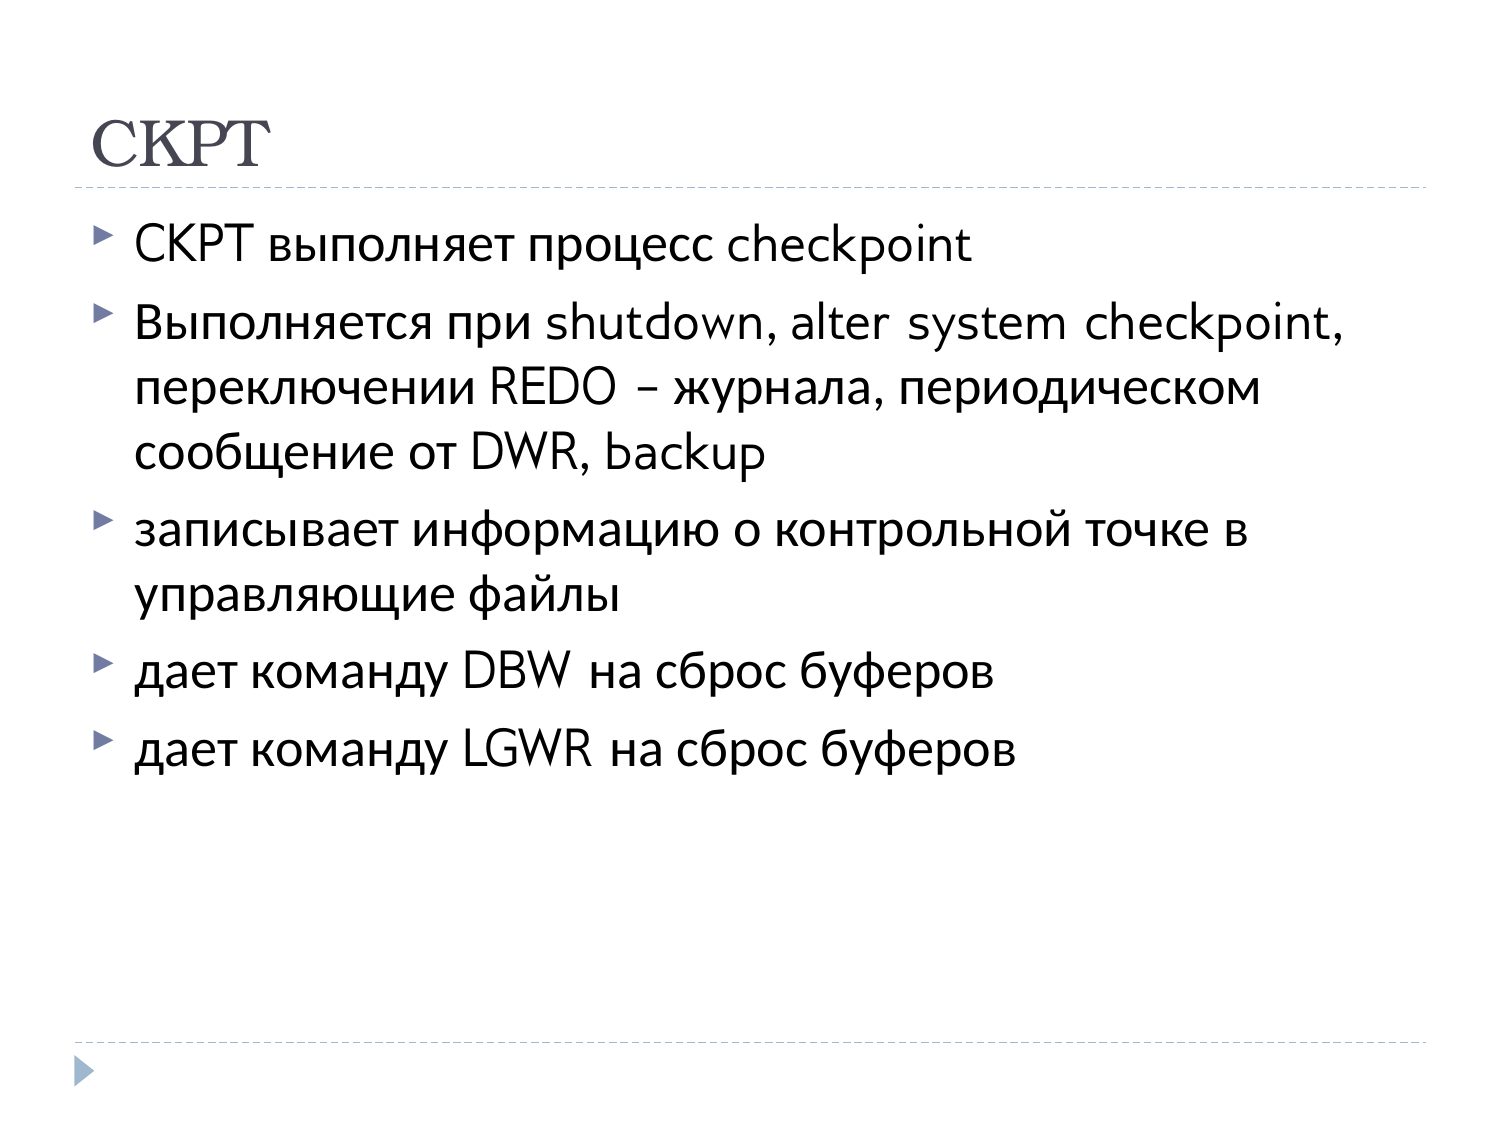

# CKPT
CKPT выполняет процесс checkpoint
Выполняется при shutdown, alter system checkpoint, переключении REDO – журнала, периодическом сообщение от DWR, backup
записывает информацию о контрольной точке в управляющие файлы
дает команду DBW на сброс буферов
дает команду LGWR на сброс буферов